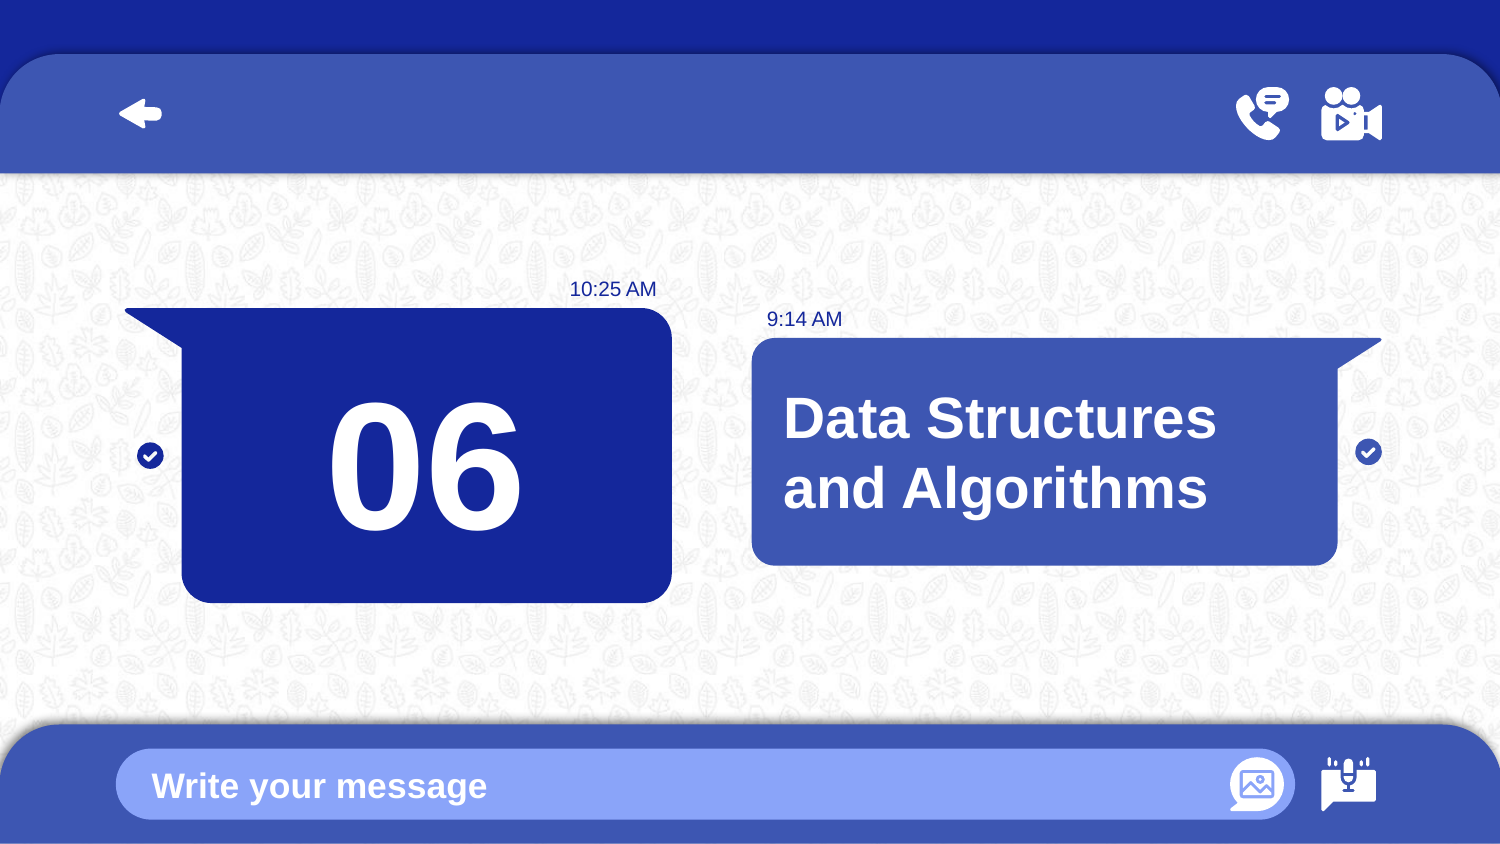

10:25 AM
9:14 AM

# Data Structures and Algorithms
06

Write your message